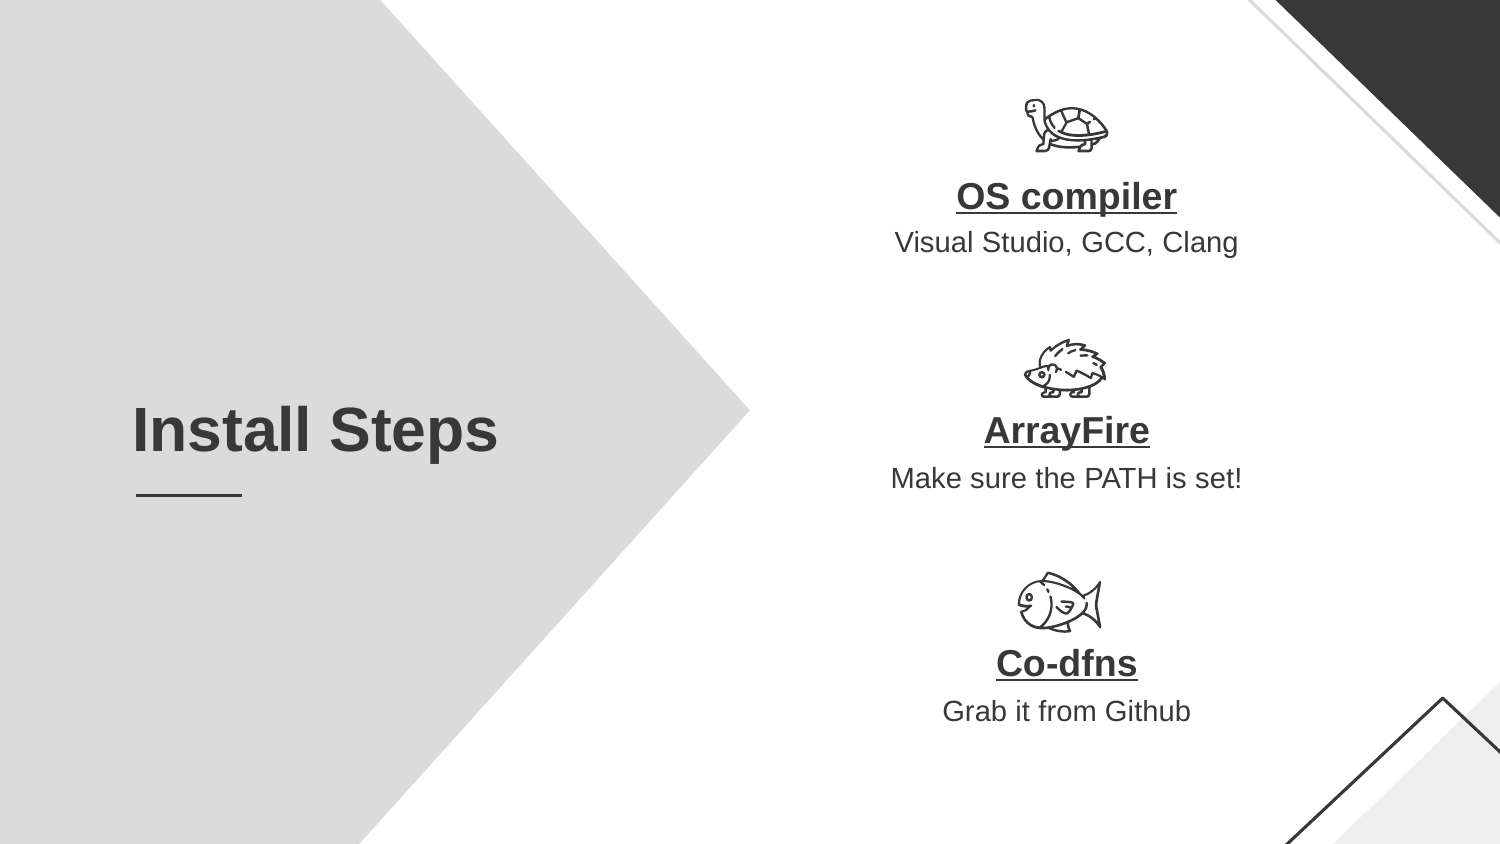

# OS compiler
Visual Studio, GCC, Clang

Install Steps
ArrayFire
Make sure the PATH is set!

Co-dfns
Grab it from Github